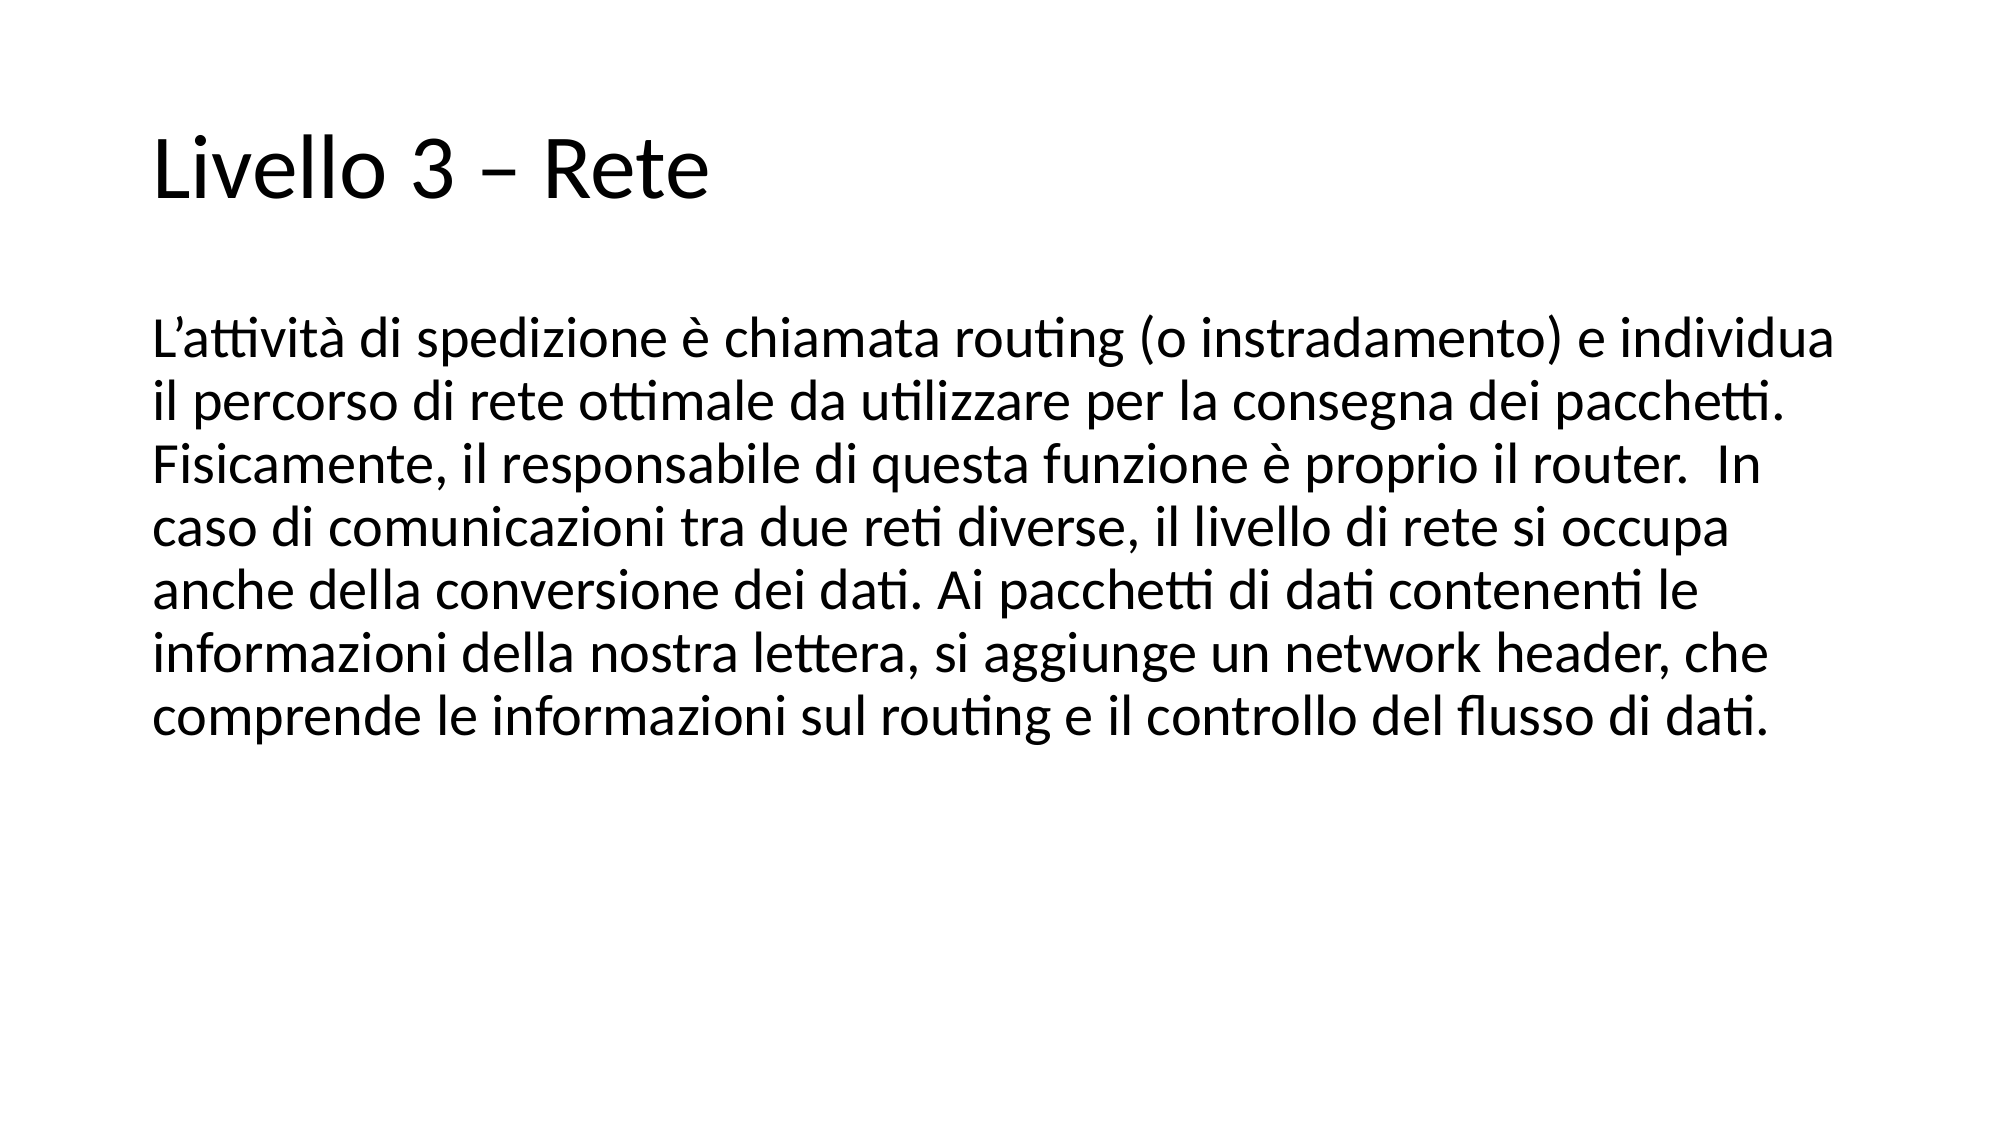

# Livello 3 – Rete
L’attività di spedizione è chiamata routing (o instradamento) e individua il percorso di rete ottimale da utilizzare per la consegna dei pacchetti. Fisicamente, il responsabile di questa funzione è proprio il router.  In caso di comunicazioni tra due reti diverse, il livello di rete si occupa anche della conversione dei dati. Ai pacchetti di dati contenenti le informazioni della nostra lettera, si aggiunge un network header, che comprende le informazioni sul routing e il controllo del flusso di dati.